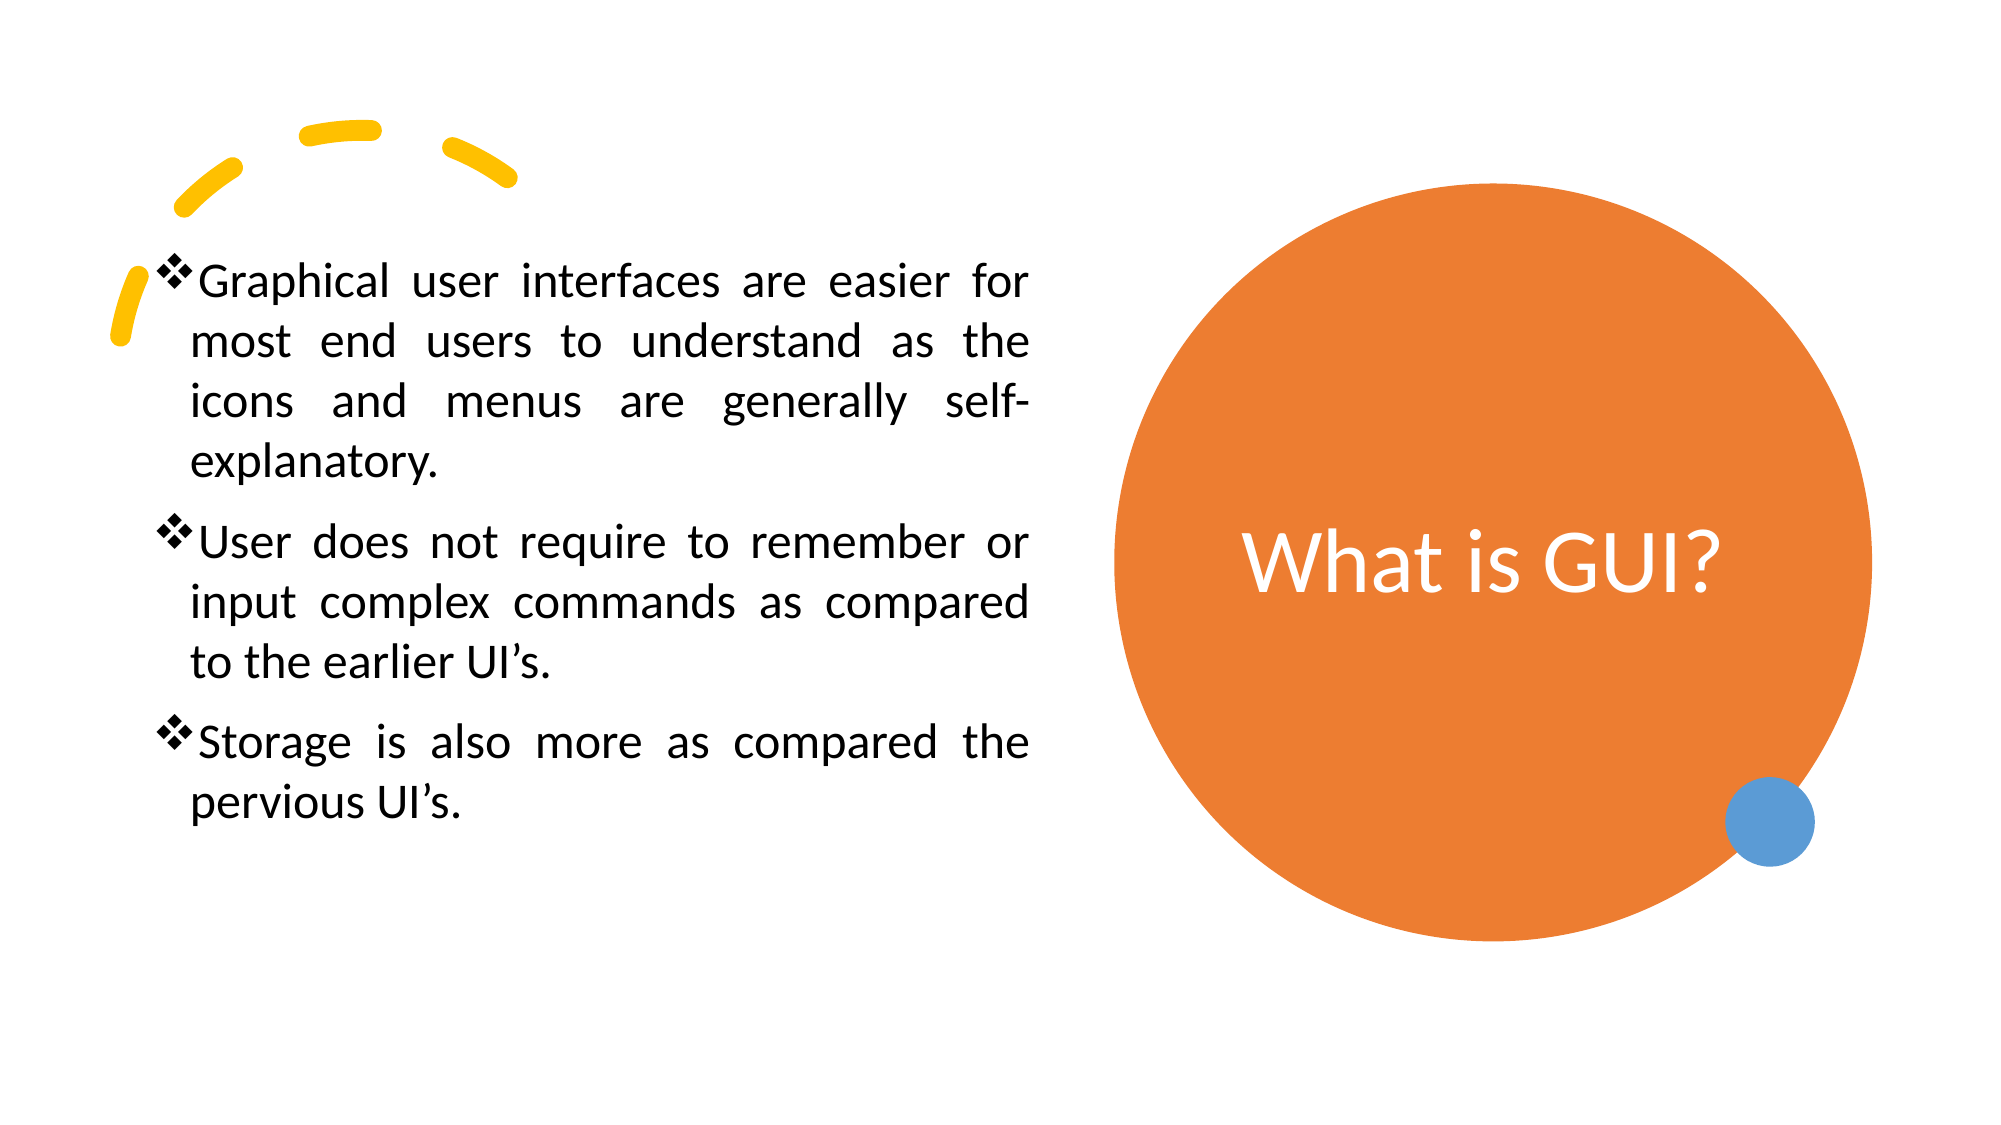

# What is GUI?
Graphical user interfaces are easier for most end users to understand as the icons and menus are generally self-explanatory.
User does not require to remember or input complex commands as compared to the earlier UI’s.
Storage is also more as compared the pervious UI’s.